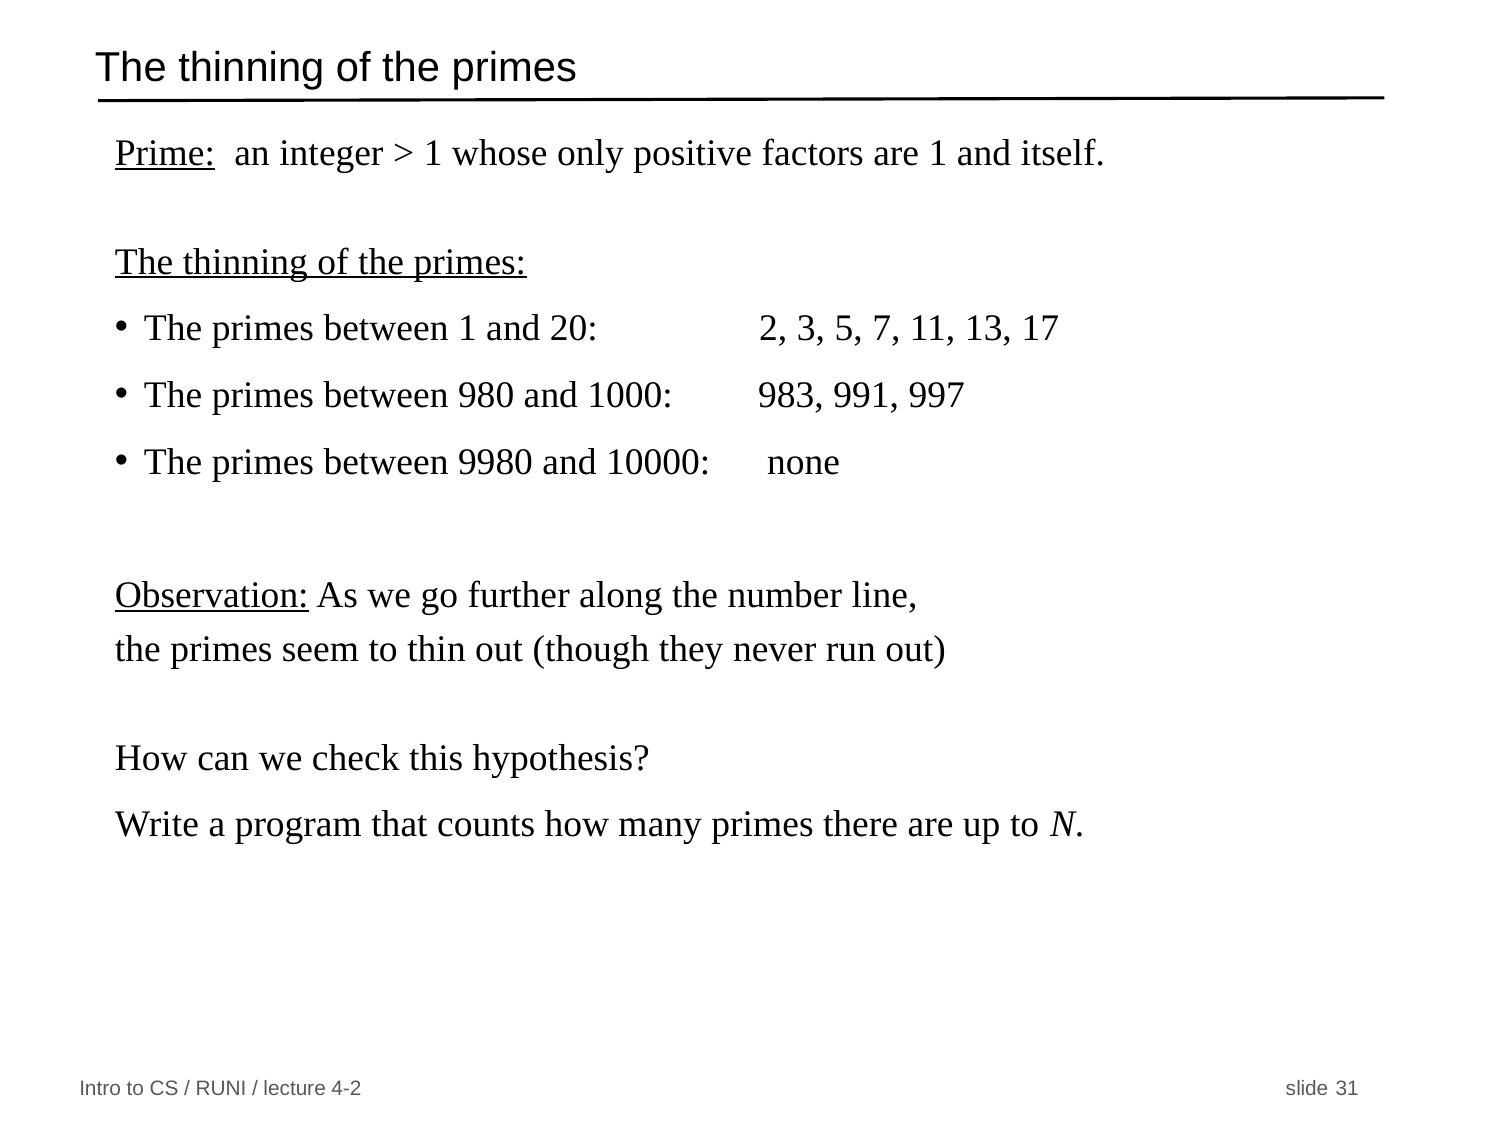

# The thinning of the primes
Prime:  an integer > 1 whose only positive factors are 1 and itself.

The thinning of the primes:
The primes between 1 and 20:                 2, 3, 5, 7, 11, 13, 17
The primes between 980 and 1000:         983, 991, 997
The primes between 9980 and 10000:      none

Observation: As we go further along the number line,
the primes seem to thin out (though they never run out)

How can we check this hypothesis?
Write a program that counts how many primes there are up to N.